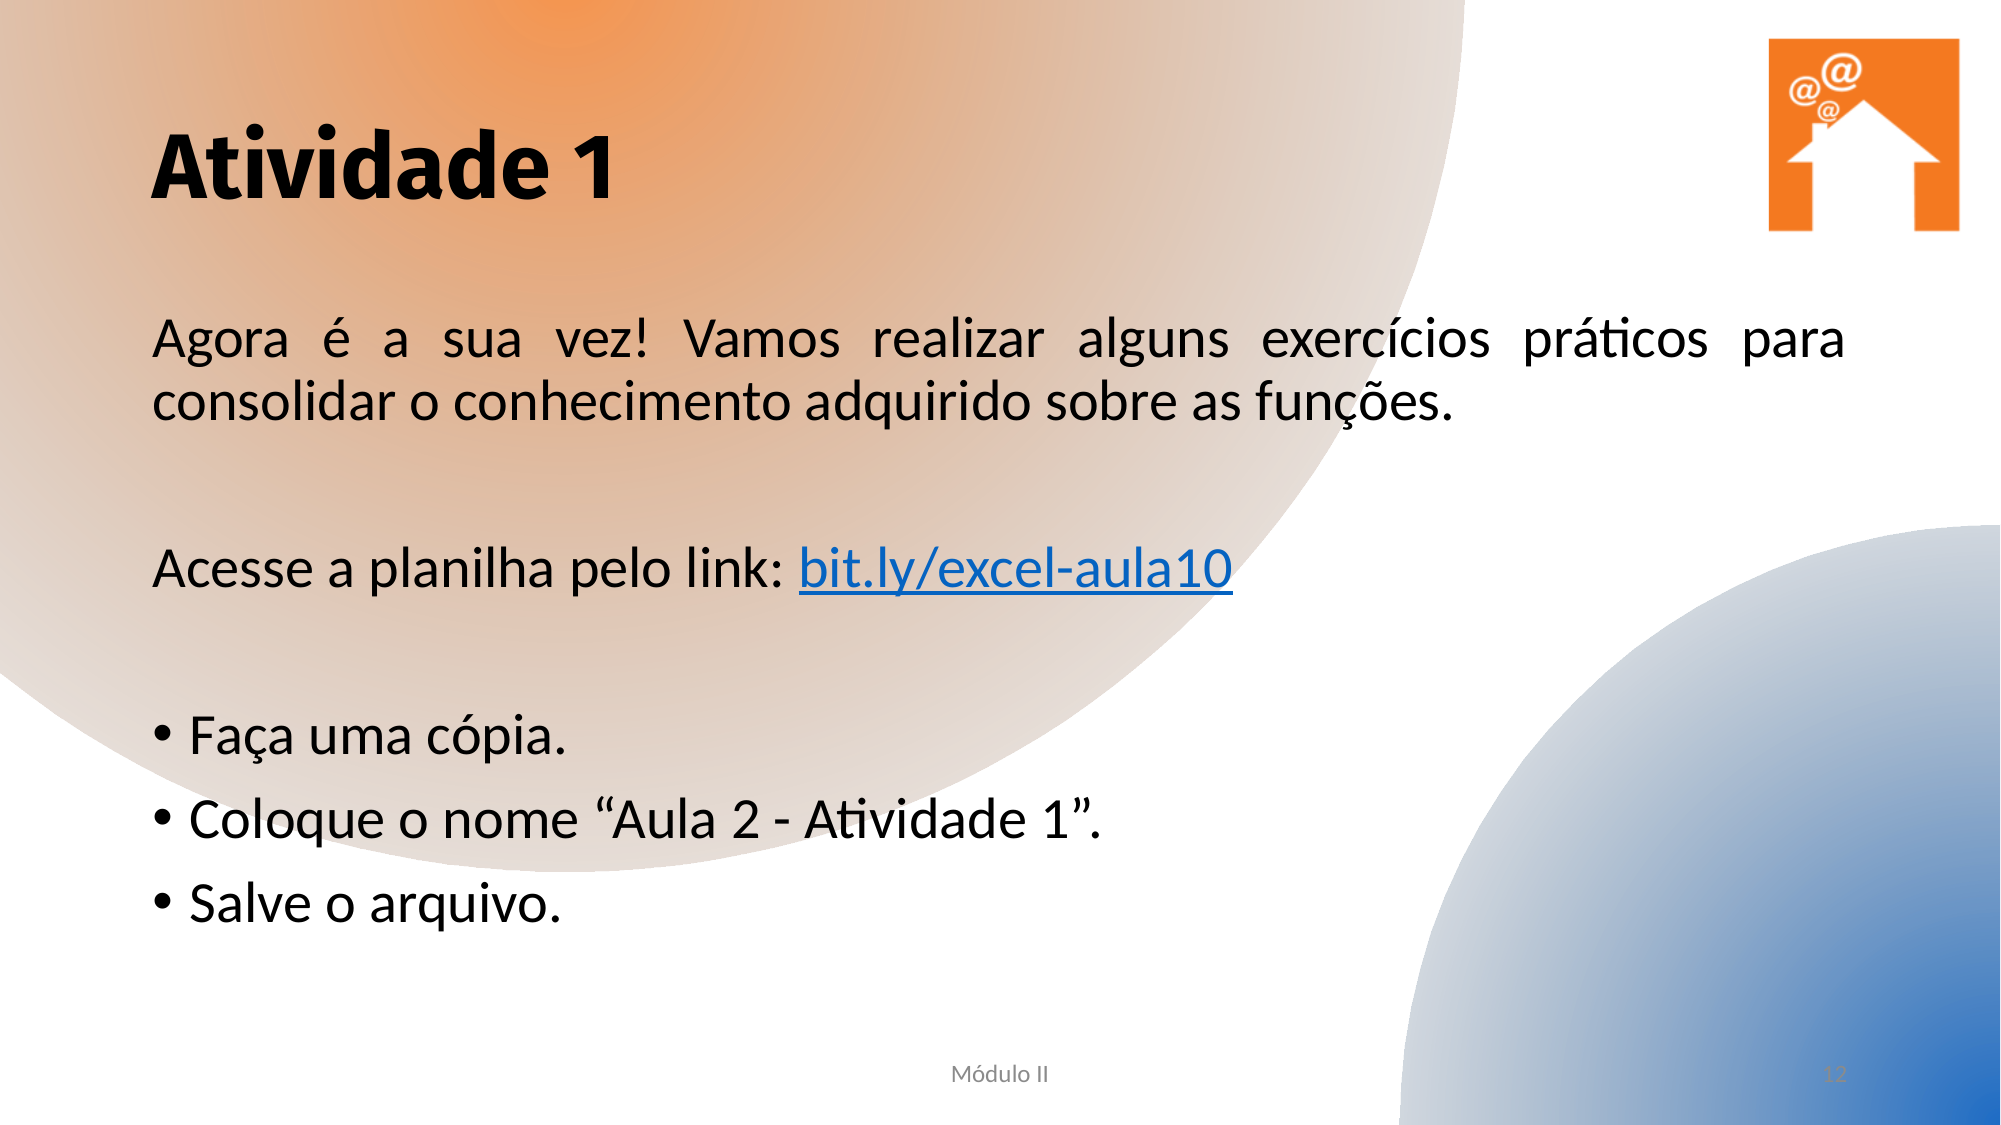

# Atividade 1
Agora é a sua vez! Vamos realizar alguns exercícios práticos para consolidar o conhecimento adquirido sobre as funções.

Acesse a planilha pelo link: bit.ly/excel-aula10

Faça uma cópia.
Coloque o nome “Aula 2 - Atividade 1”.
Salve o arquivo.

Módulo II
12